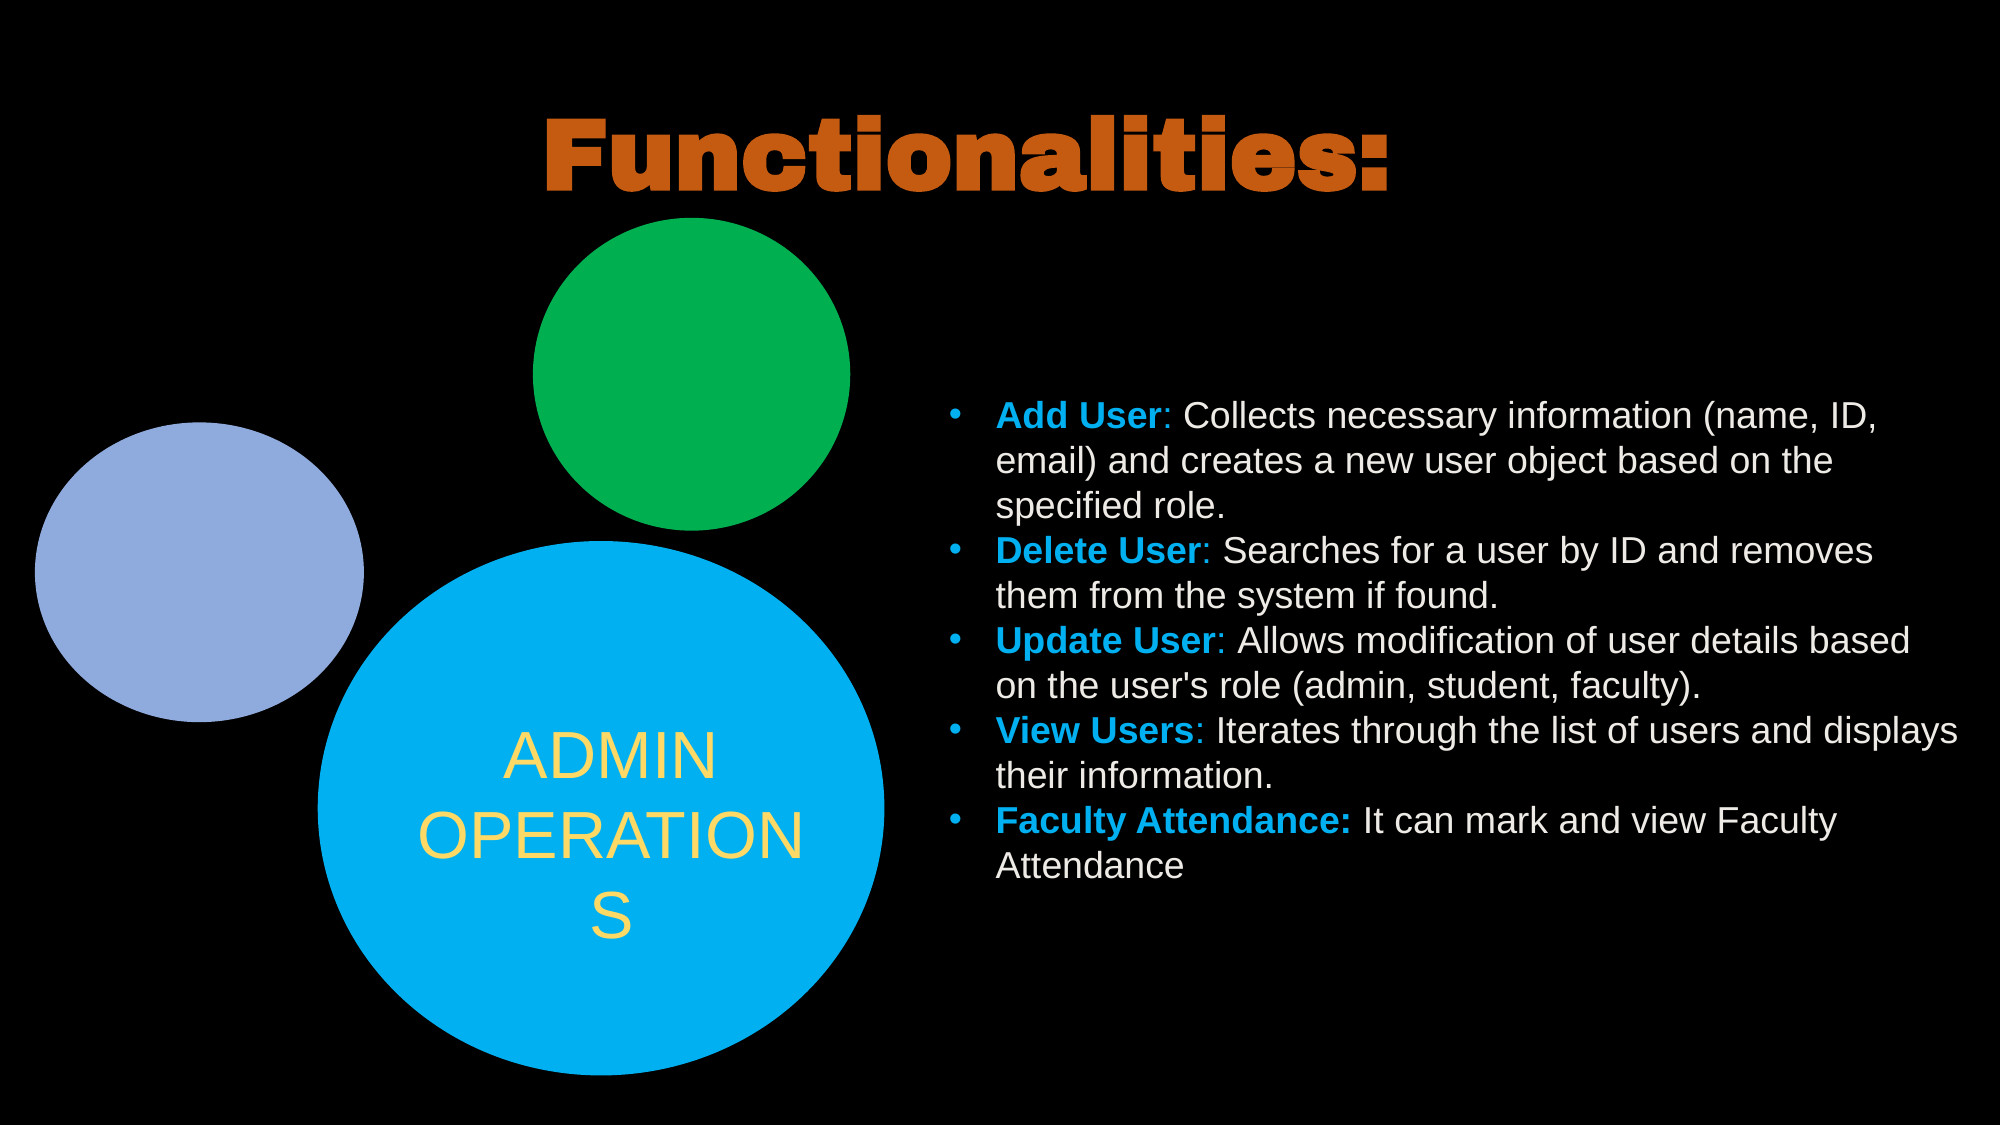

Functionalities:

Add User: Collects necessary information (name, ID, email) and creates a new user object based on the specified role.
Delete User: Searches for a user by ID and removes them from the system if found.
Update User: Allows modification of user details based on the user's role (admin, student, faculty).
View Users: Iterates through the list of users and displays their information.
Faculty Attendance: It can mark and view Faculty Attendance

ADMIN OPERATIONS